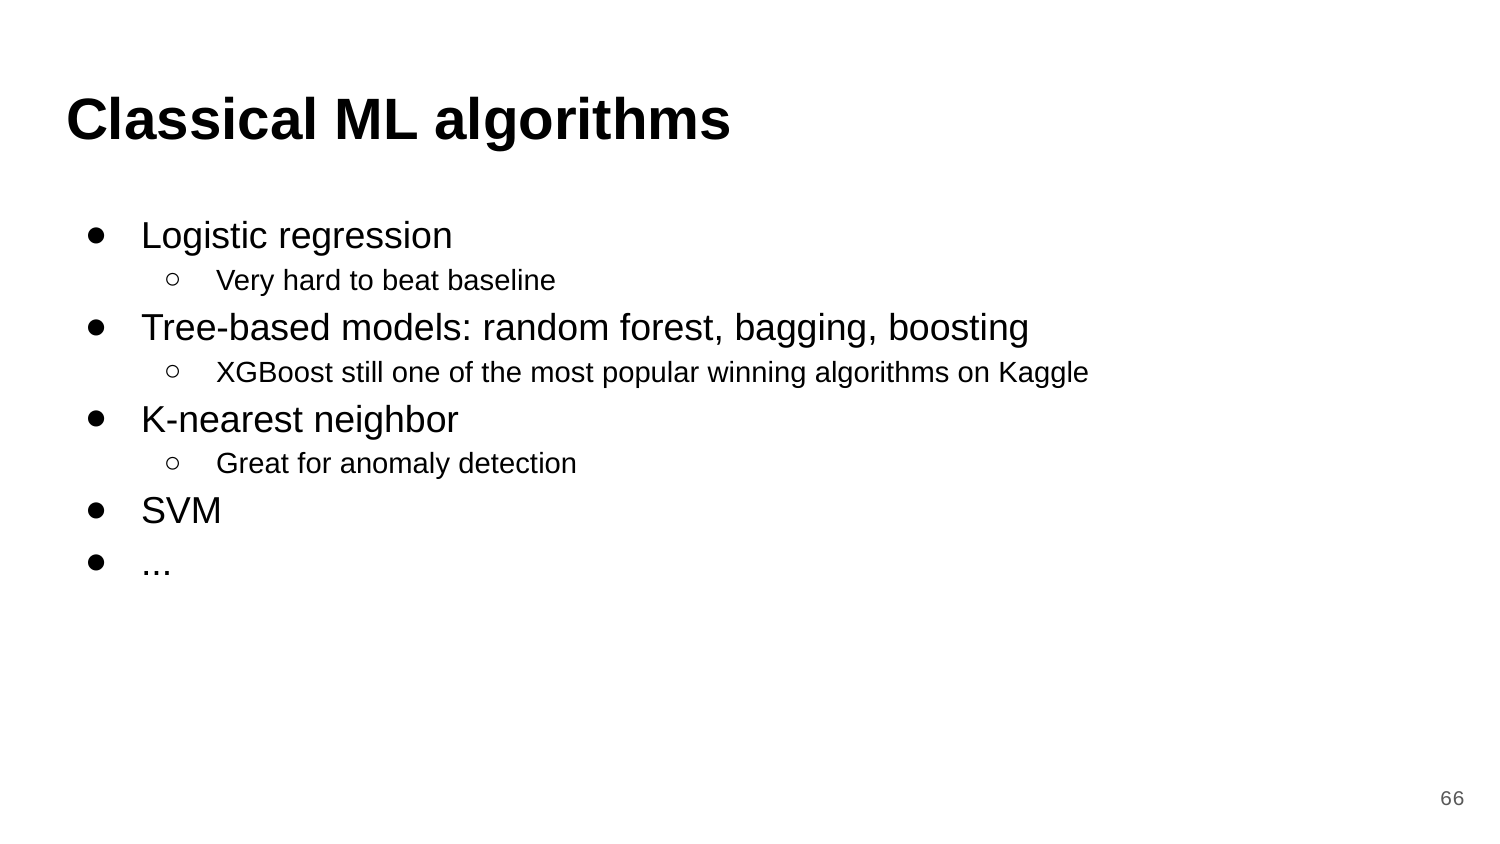

# Classical ML algorithms
Logistic regression
Very hard to beat baseline
Tree-based models: random forest, bagging, boosting
XGBoost still one of the most popular winning algorithms on Kaggle
K-nearest neighbor
Great for anomaly detection
SVM
...
66